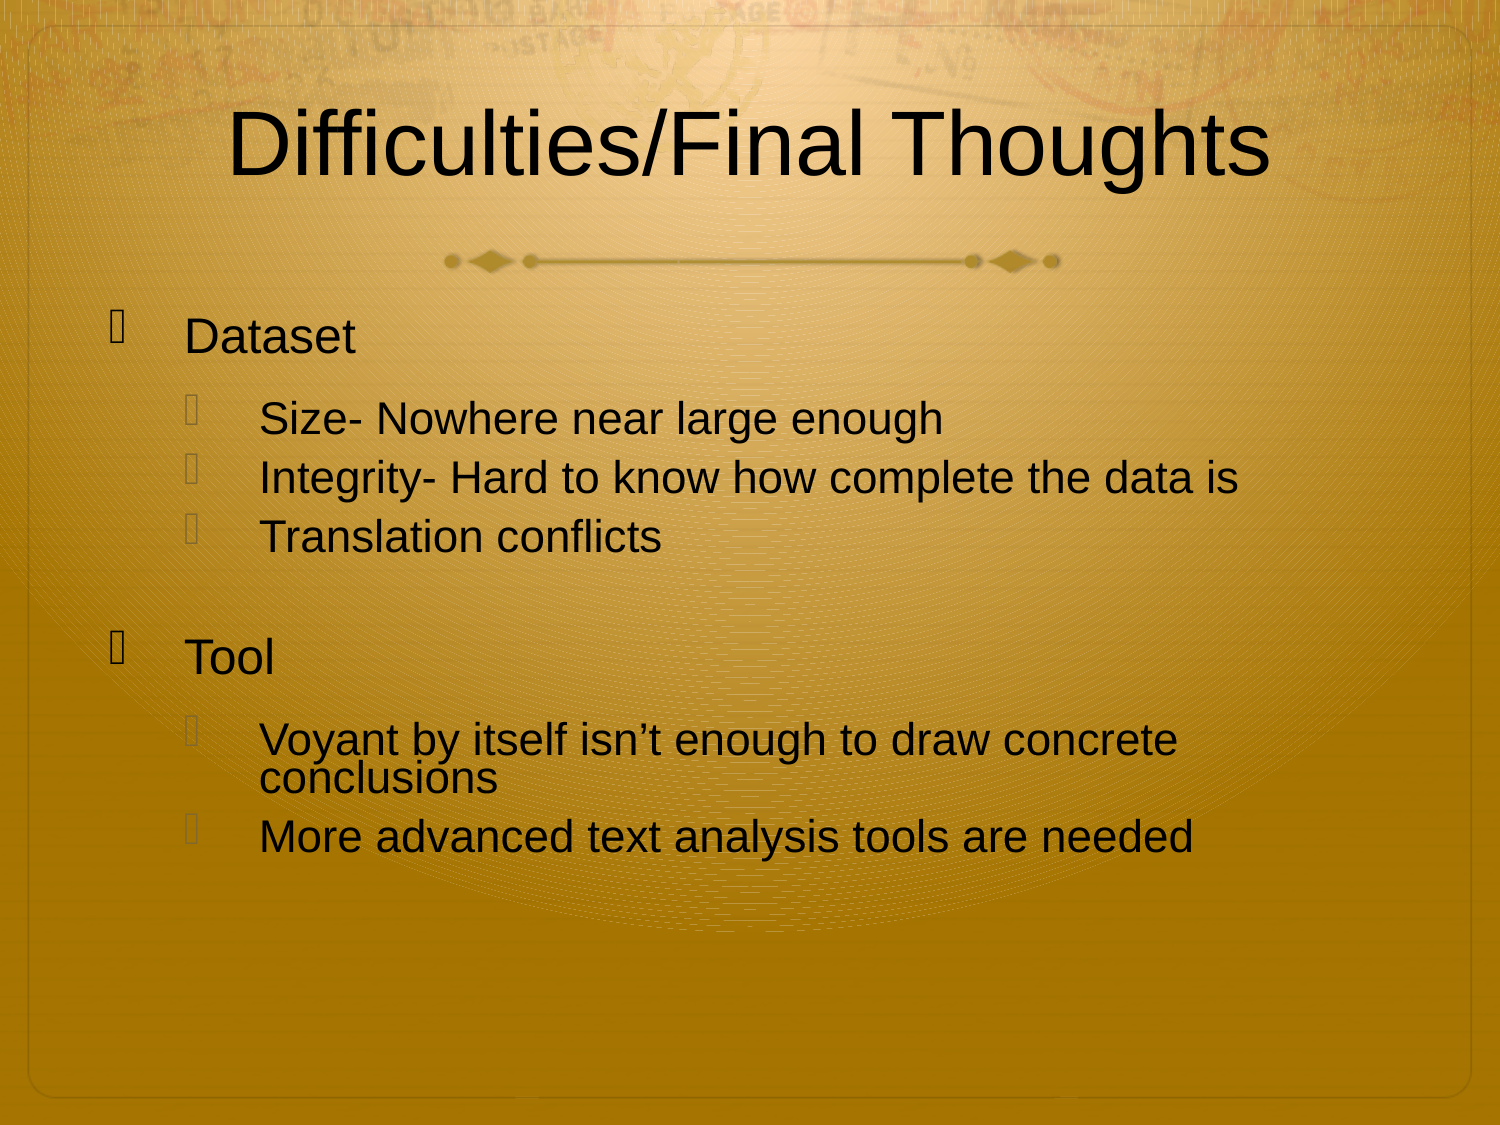

# Difficulties/Final Thoughts
Dataset
Size- Nowhere near large enough
Integrity- Hard to know how complete the data is
Translation conflicts

Tool
Voyant by itself isn’t enough to draw concrete conclusions
More advanced text analysis tools are needed